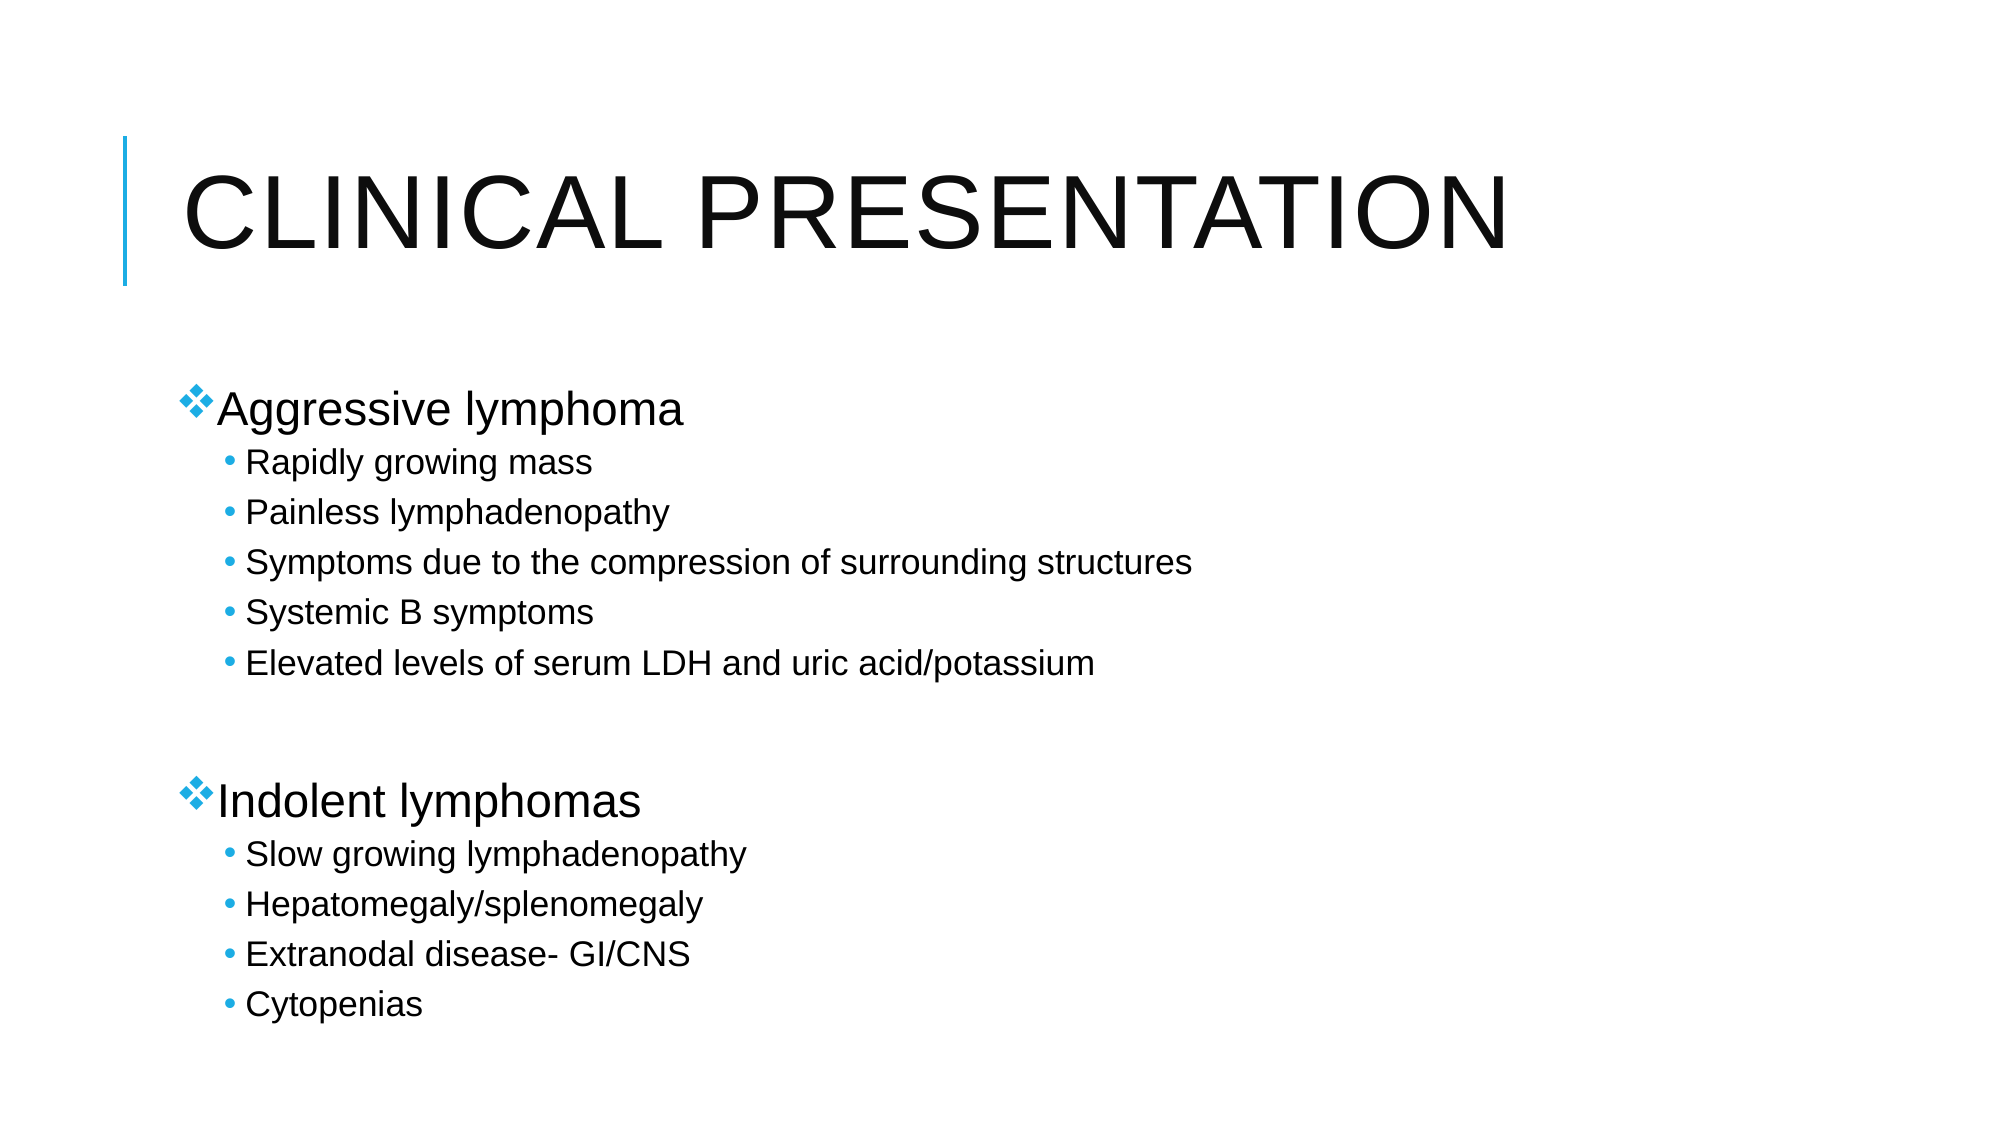

# Clinical presentation
Aggressive lymphoma
Rapidly growing mass
Painless lymphadenopathy
Symptoms due to the compression of surrounding structures
Systemic B symptoms
Elevated levels of serum LDH and uric acid/potassium

Indolent lymphomas
Slow growing lymphadenopathy
Hepatomegaly/splenomegaly
Extranodal disease- GI/CNS
Cytopenias